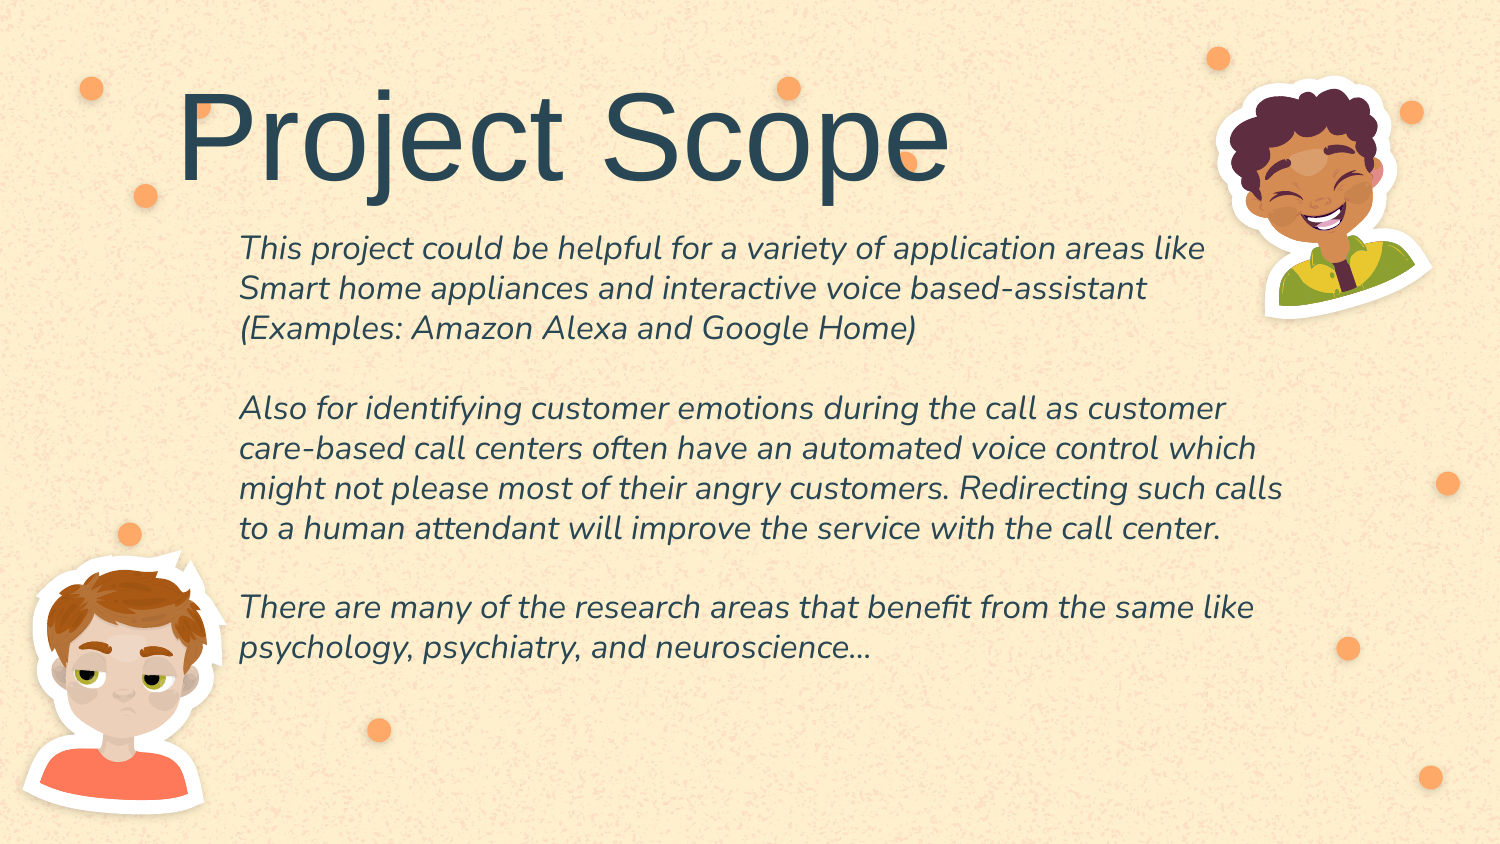

# Project Scope

	This project could be helpful for a variety of application areas like Smart home appliances and interactive voice based-assistant (Examples: Amazon Alexa and Google Home)

	Also for identifying customer emotions during the call as customer care-based call centers often have an automated voice control which might not please most of their angry customers. Redirecting such calls to a human attendant will improve the service with the call center.

	There are many of the research areas that benefit from the same like psychology, psychiatry, and neuroscience...